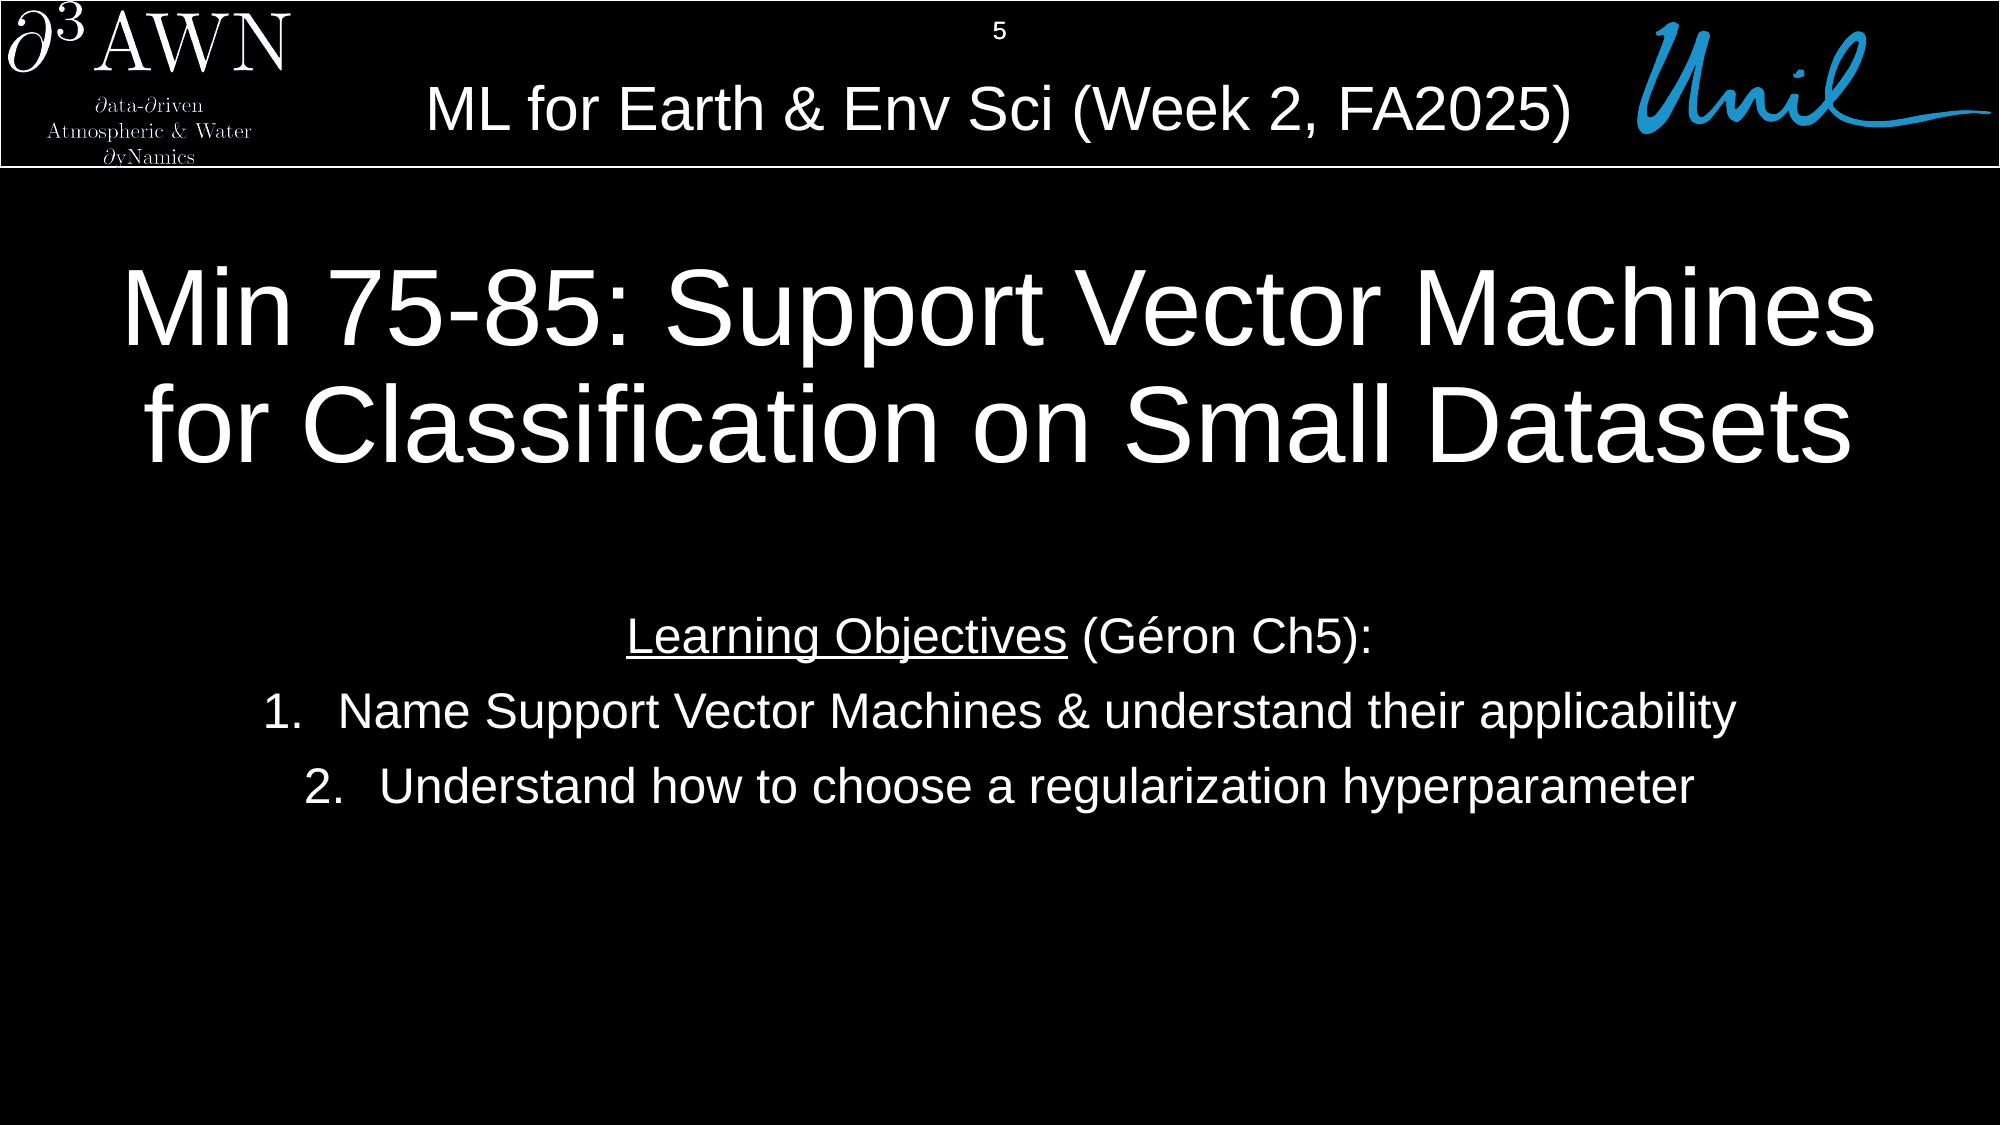

5
# Min 75-85: Support Vector Machines for Classification on Small Datasets
Learning Objectives (Géron Ch5):
Name Support Vector Machines & understand their applicability
Understand how to choose a regularization hyperparameter